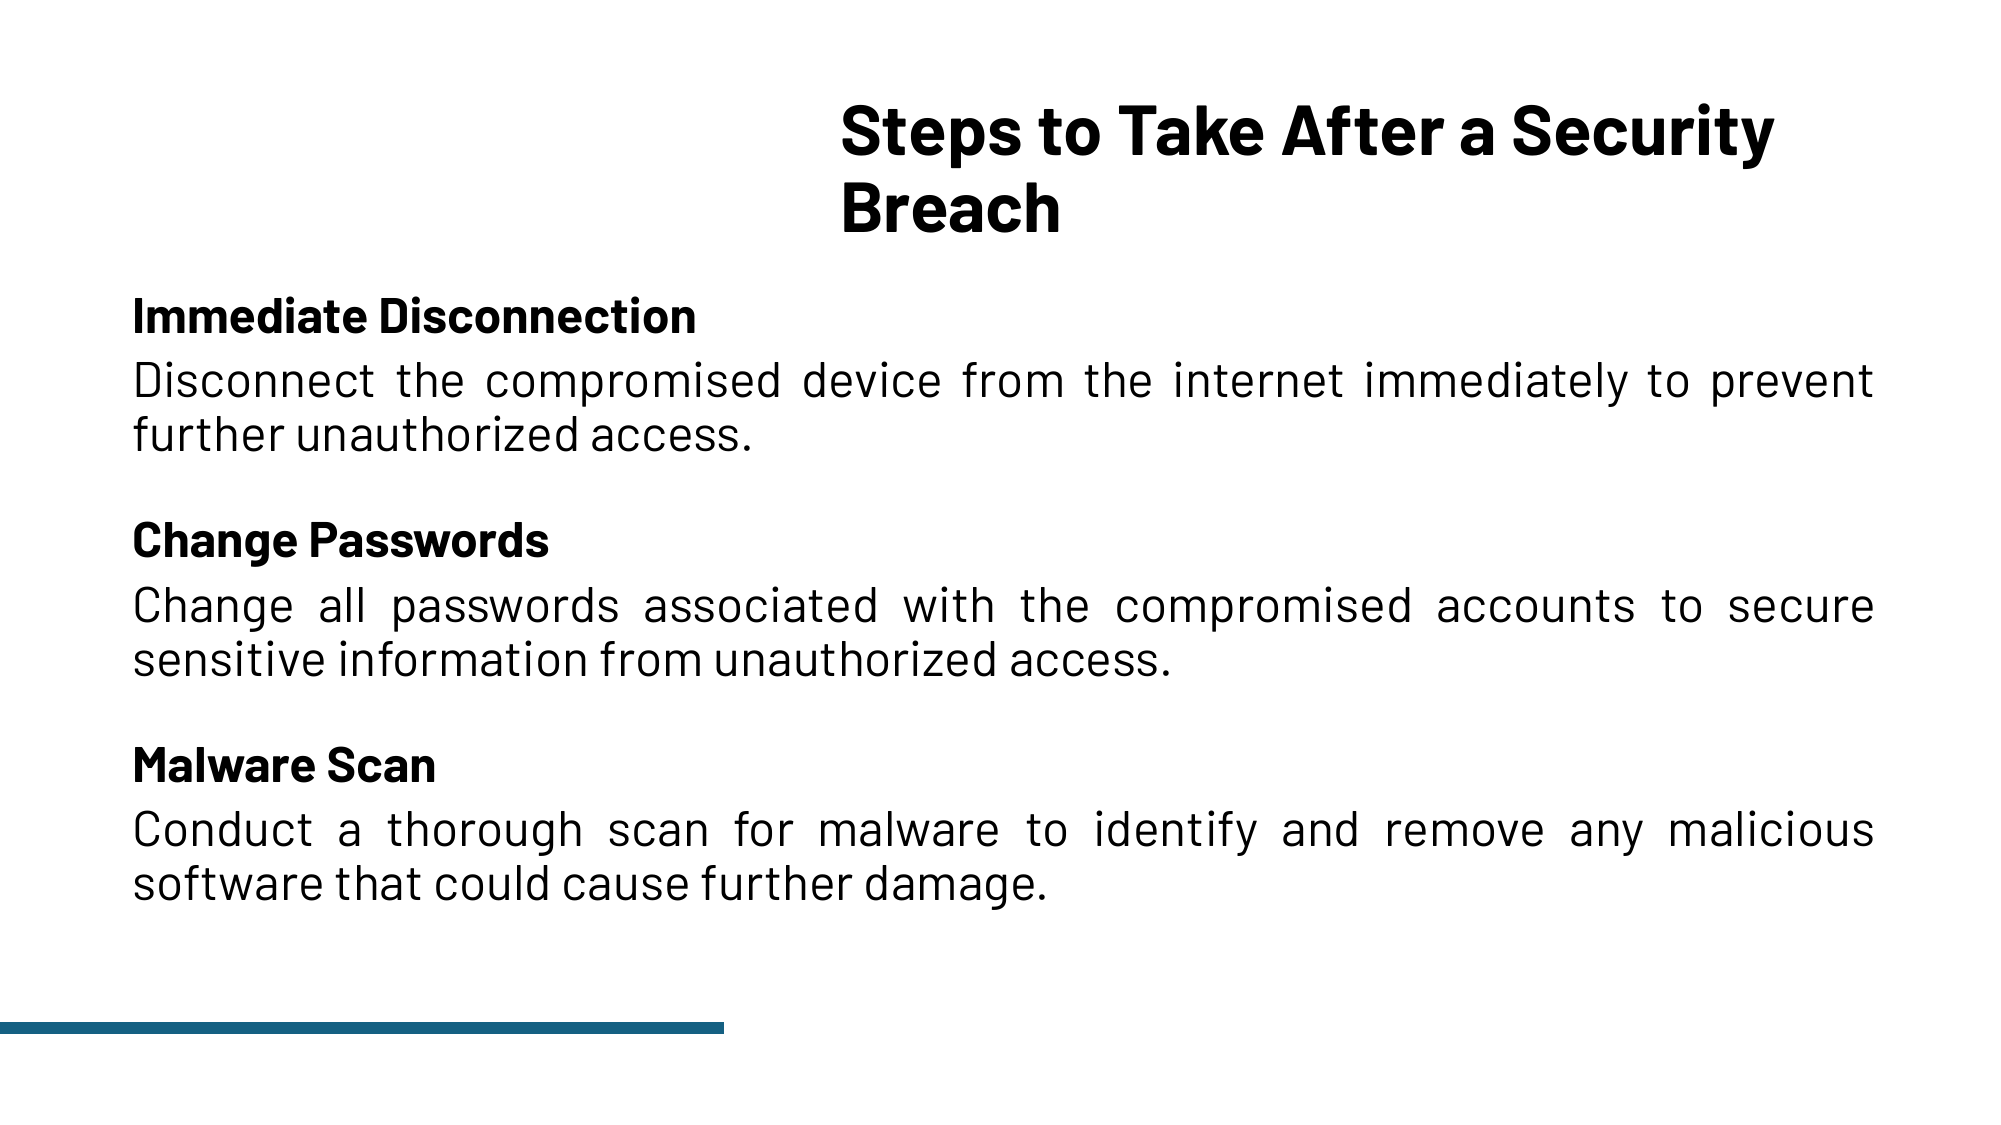

# Steps to Take After a Security Breach
Immediate Disconnection
Disconnect the compromised device from the internet immediately to prevent further unauthorized access.
Change Passwords
Change all passwords associated with the compromised accounts to secure sensitive information from unauthorized access.
Malware Scan
Conduct a thorough scan for malware to identify and remove any malicious software that could cause further damage.